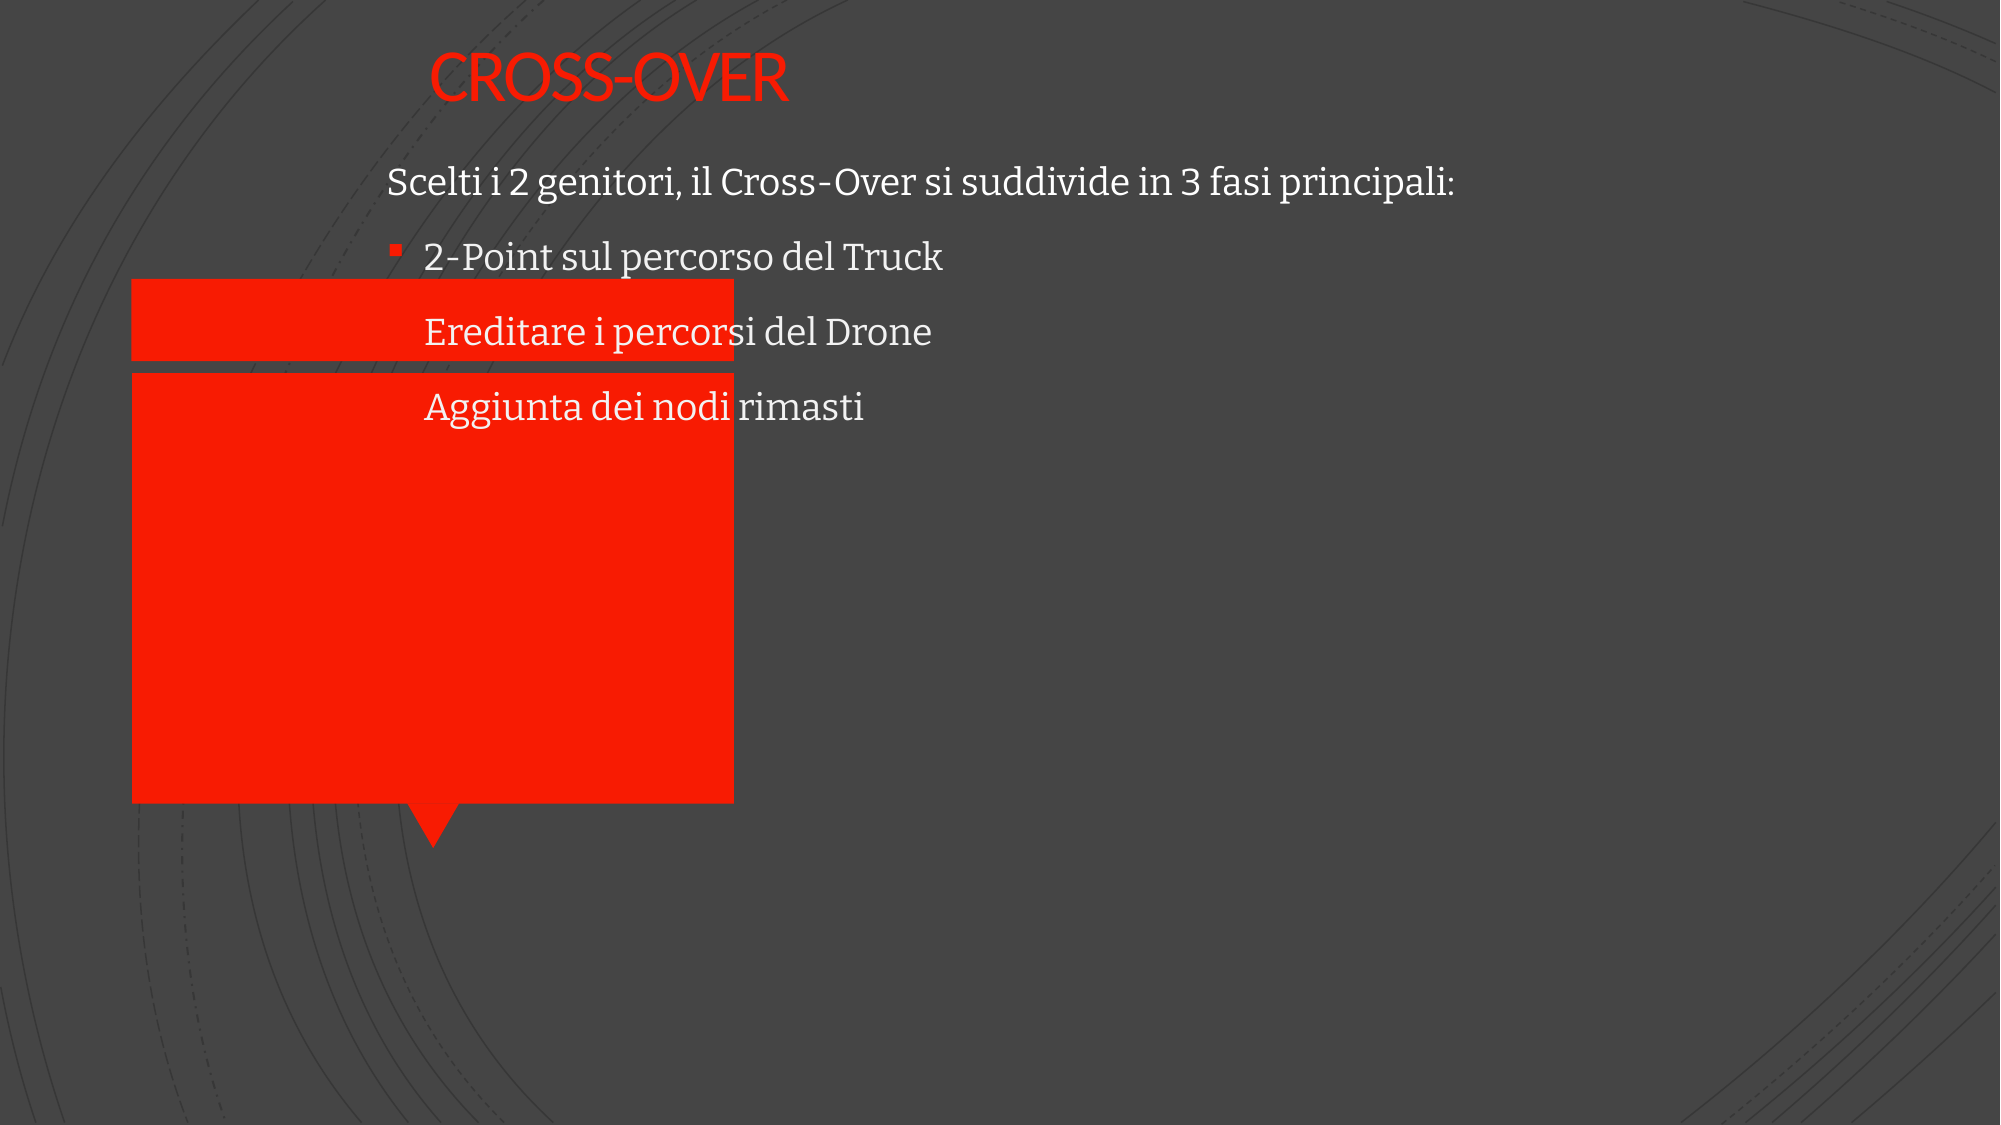

# CROSS-OVER
Scelti i 2 genitori, il Cross-Over si suddivide in 3 fasi principali:
2-Point sul percorso del Truck
Ereditare i percorsi del Drone
Aggiunta dei nodi rimasti